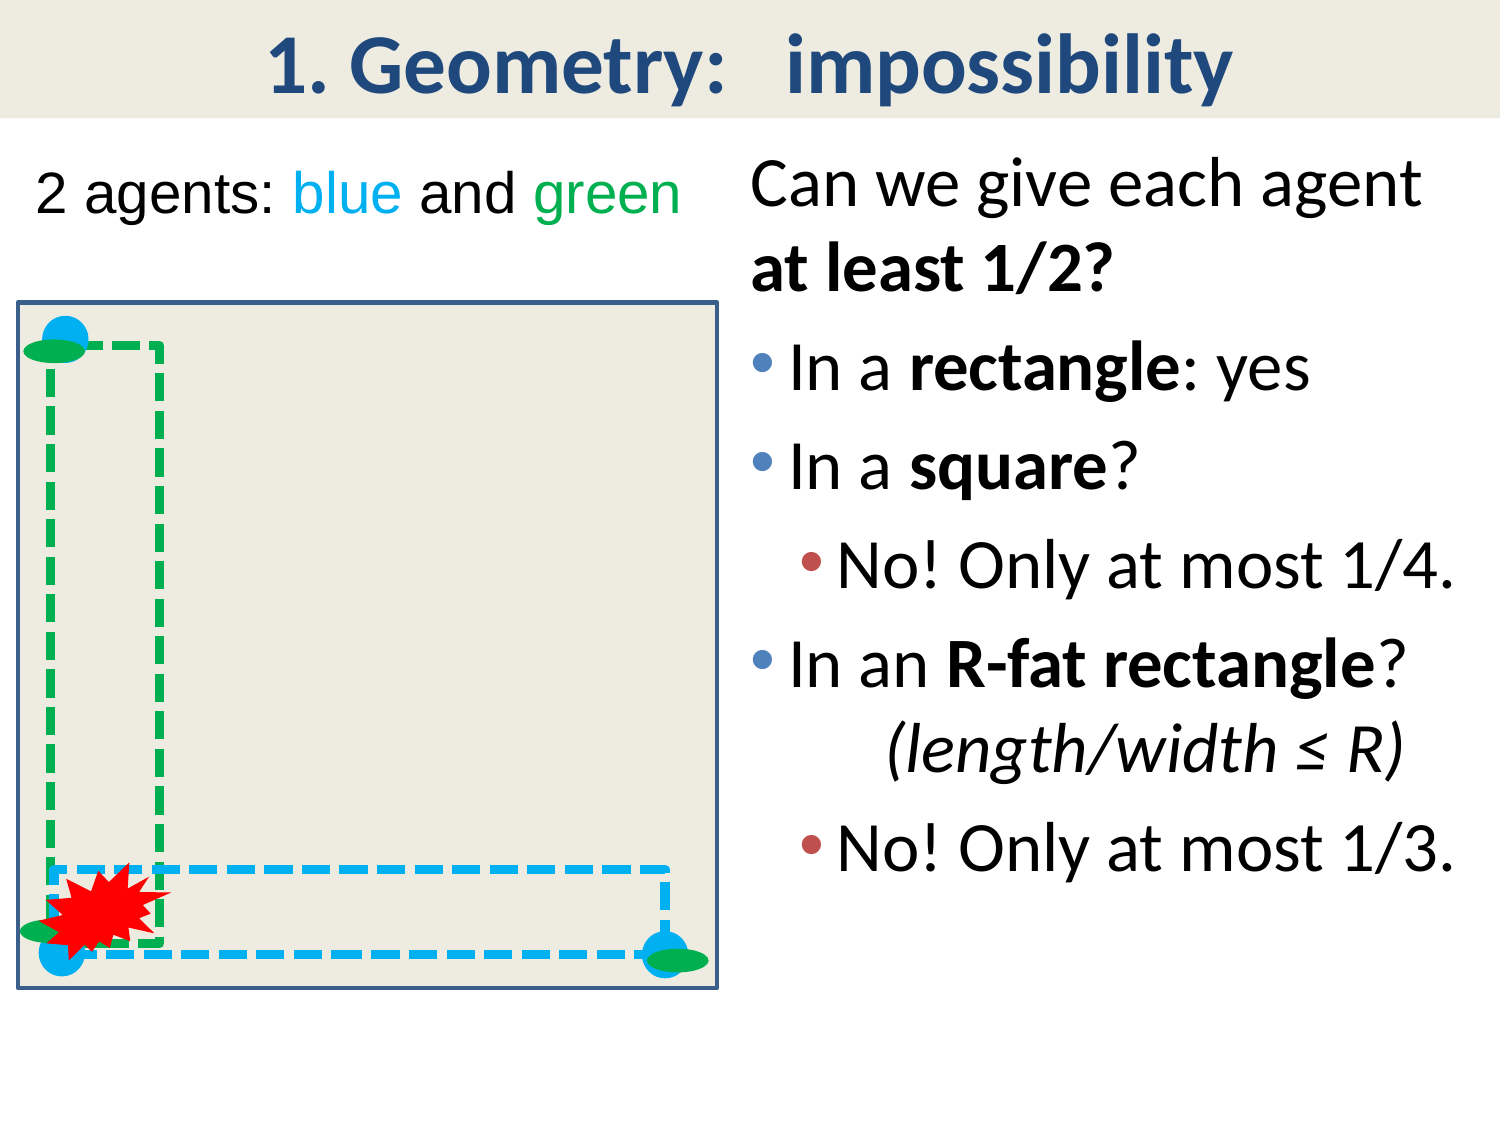

# 1. Geometry:   impossibility
Can we give each agent at least 1/2?
In a rectangle: yes
In a square?
No! Only at most 1/4.
In an R-fat rectangle?
      (length/width ≤ R)
No! Only at most 1/3.
2 agents: blue and green